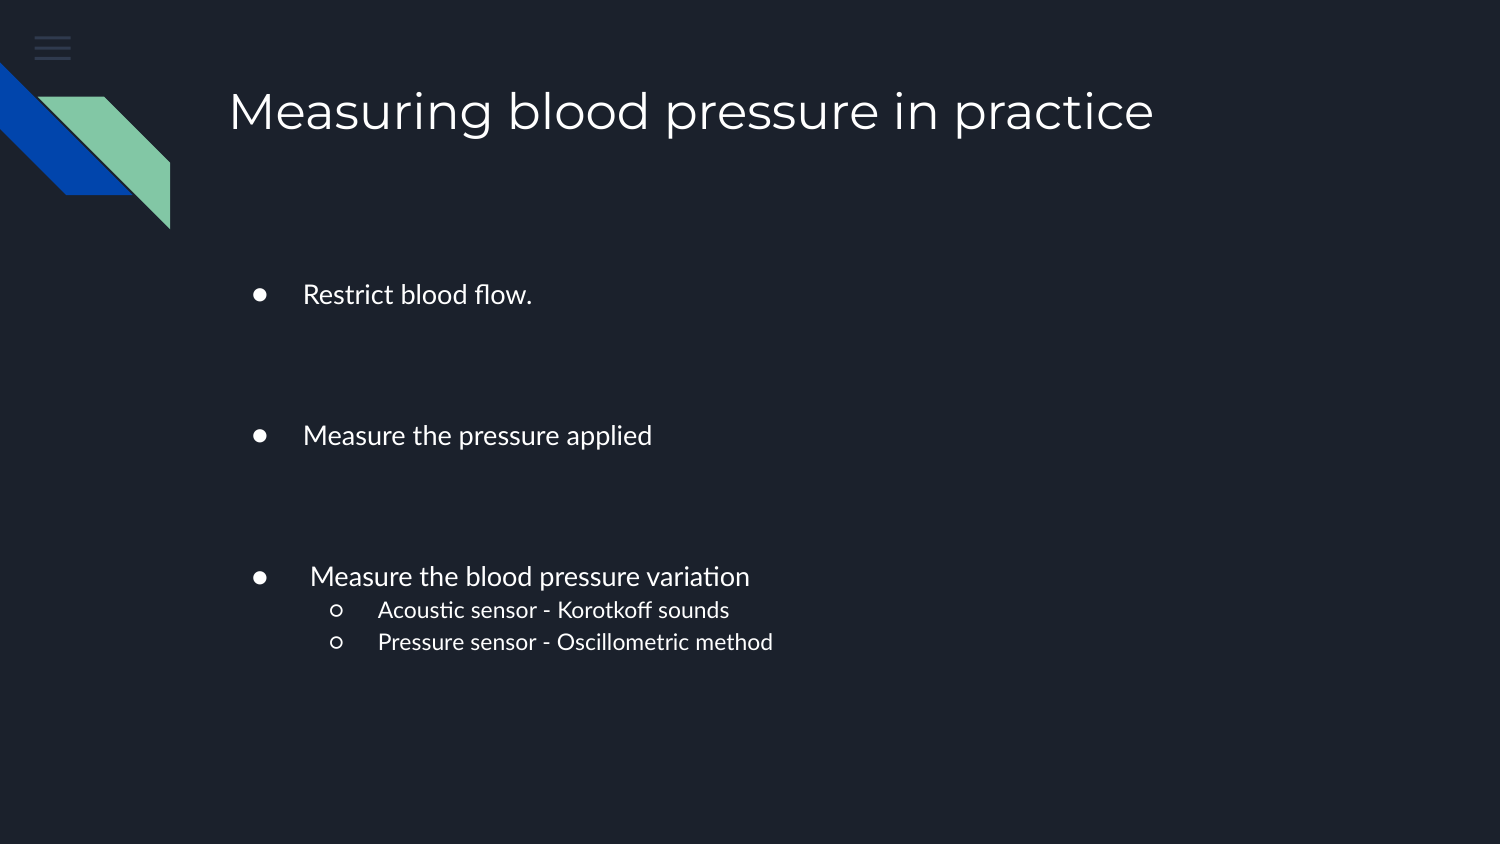

# Measuring blood pressure in practice
Restrict blood flow.

Measure the pressure applied

 Measure the blood pressure variation
Acoustic sensor - Korotkoff sounds
Pressure sensor - Oscillometric method